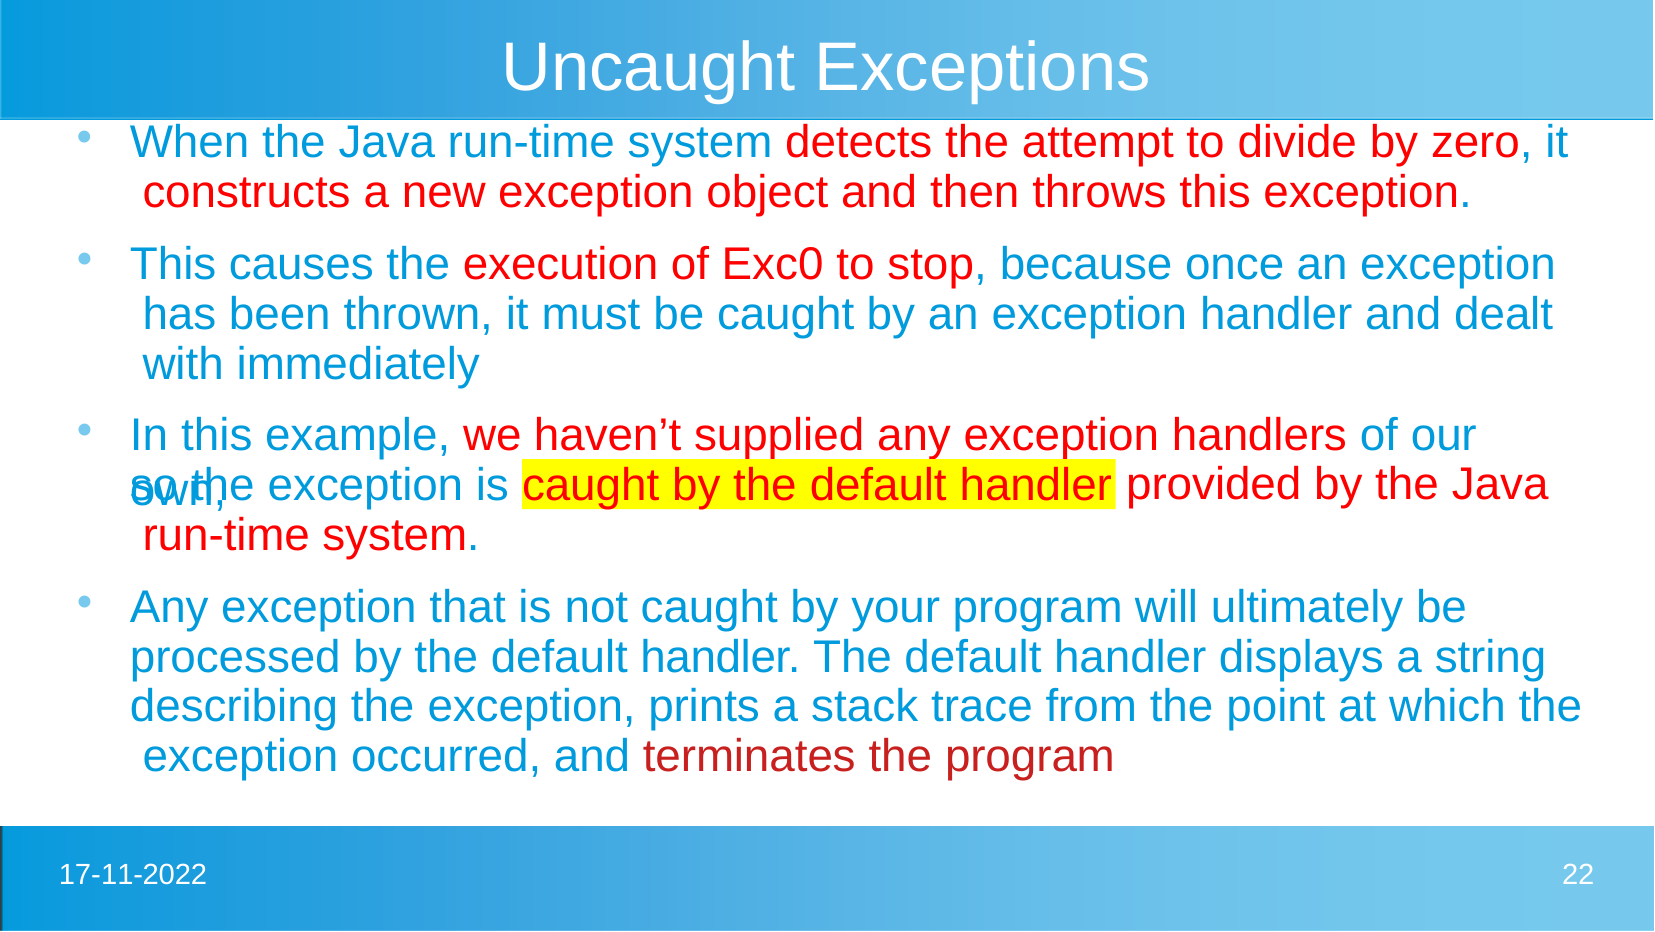

# Uncaught Exceptions
When the Java run-time system detects the attempt to divide by zero, it  constructs a new exception object and then throws this exception.
This causes the execution of Exc0 to stop, because once an exception  has been thrown, it must be caught by an exception handler and dealt  with immediately
In this example, we haven’t supplied any exception handlers of our own,
so the exception is  run-time system.
provided by the Java
caught by the default handler
Any exception that is not caught by your program will ultimately be  processed by the default handler. The default handler displays a string  describing the exception, prints a stack trace from the point at which the  exception occurred, and terminates the program
17-11-2022
22